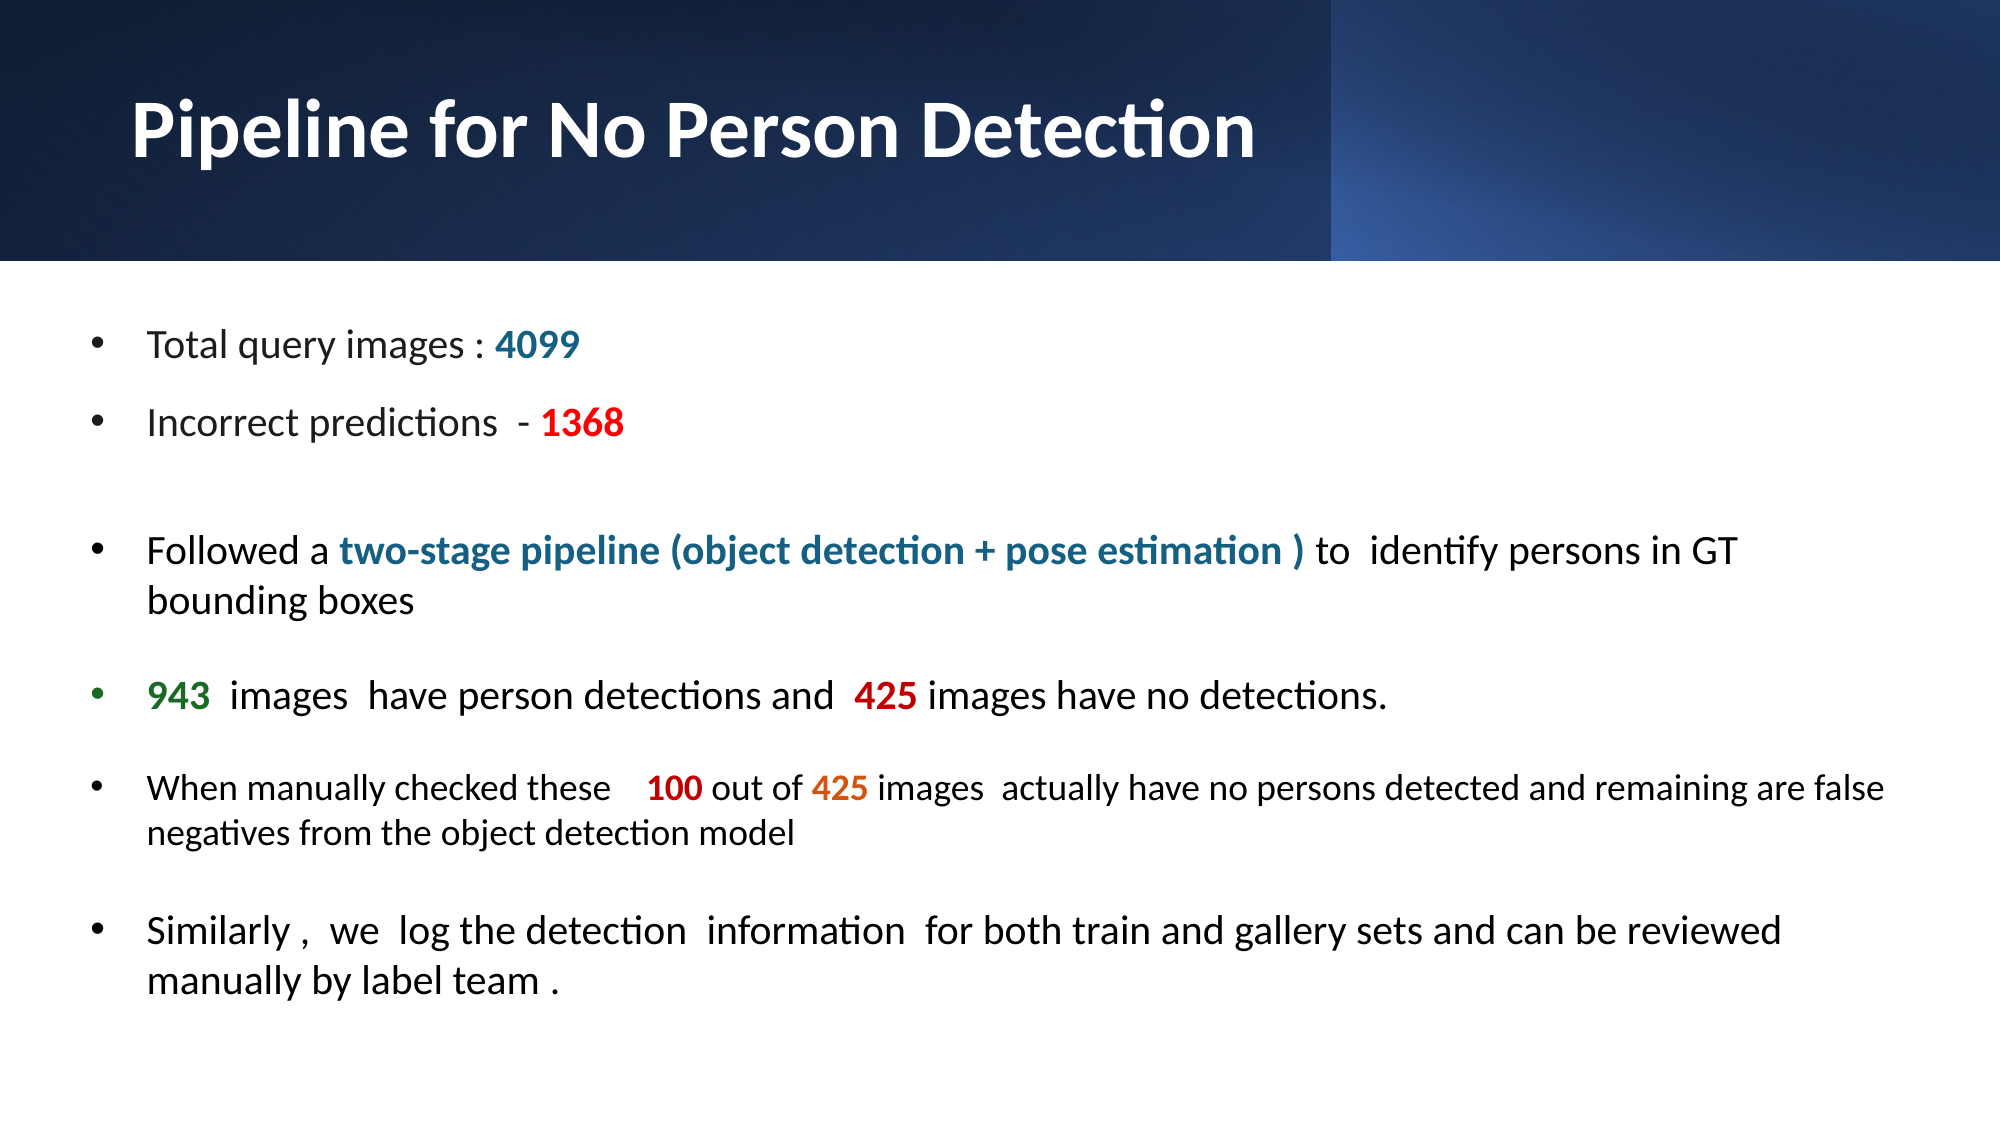

# Pipeline for No Person Detection
Total query images : 4099
Incorrect predictions  - 1368

Followed a two-stage pipeline (object detection + pose estimation ) to  identify persons in GT bounding boxes

943  images  have person detections and  425 images have no detections.

When manually checked these    100 out of 425 images  actually have no persons detected and remaining are false negatives from the object detection model

Similarly ,  we  log the detection  information  for both train and gallery sets and can be reviewed manually by label team .